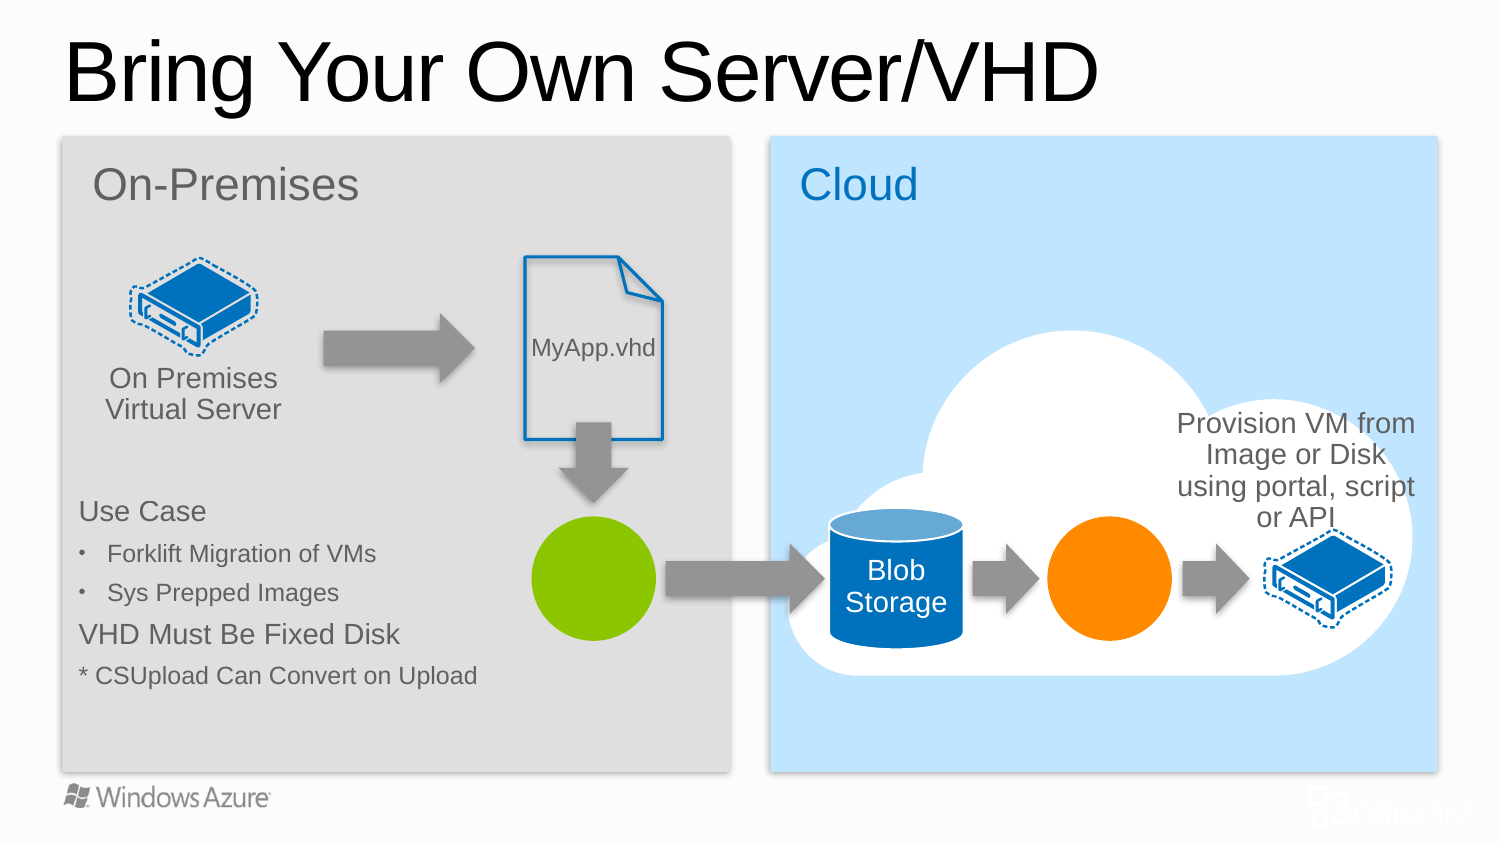

# Bring Your Own Server/VHD

On-Premises
Cloud

Blob Storage

MyApp.vhd

Upload VHD
On Premises Virtual Server
Provision VM from Image or Disk using portal, script or API
Create Disk or
Image

Use Case
Forklift Migration of VMs
Sys Prepped Images
VHD Must Be Fixed Disk
* CSUpload Can Convert on Upload